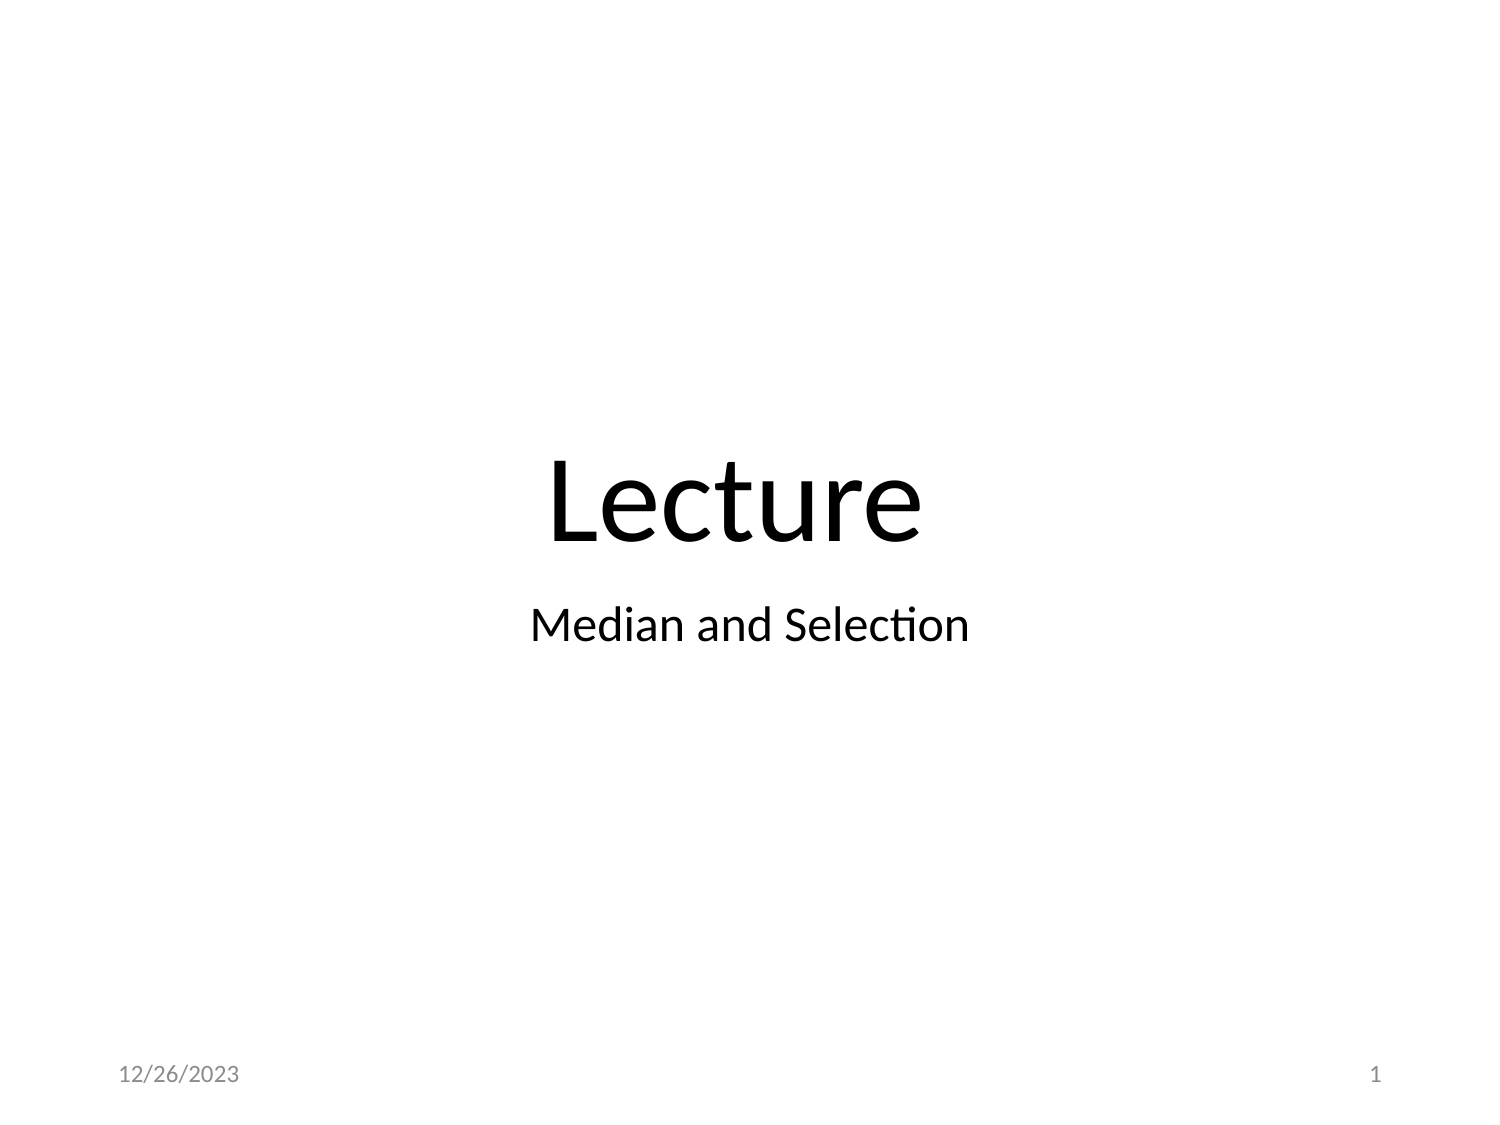

# Lecture
Median and Selection
12/26/2023
1